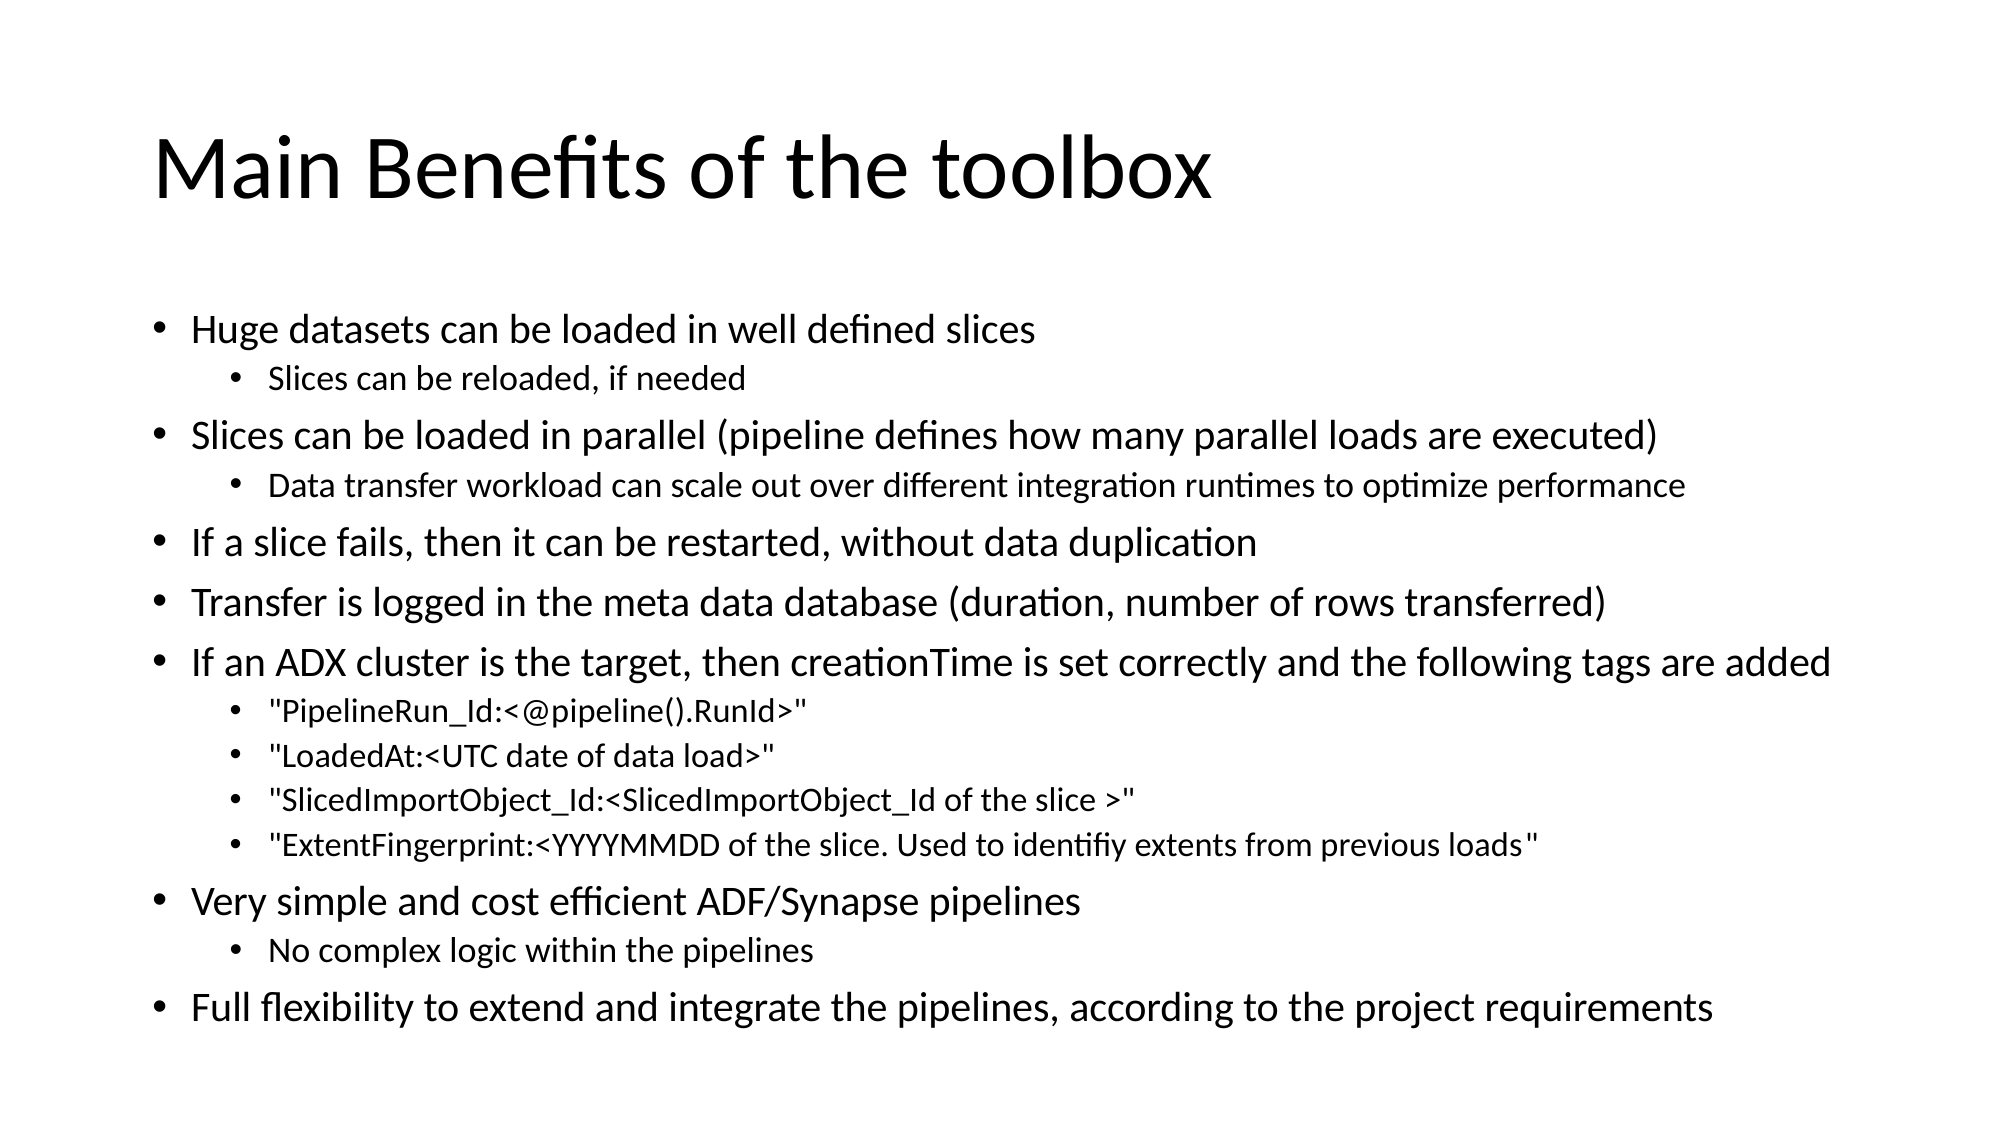

# Main Benefits of the toolbox
Huge datasets can be loaded in well defined slices
Slices can be reloaded, if needed
Slices can be loaded in parallel (pipeline defines how many parallel loads are executed)
Data transfer workload can scale out over different integration runtimes to optimize performance
If a slice fails, then it can be restarted, without data duplication
Transfer is logged in the meta data database (duration, number of rows transferred)
If an ADX cluster is the target, then creationTime is set correctly and the following tags are added
"PipelineRun_Id:<@pipeline().RunId>"
"LoadedAt:<UTC date of data load>"
"SlicedImportObject_Id:<SlicedImportObject_Id of the slice >"
"ExtentFingerprint:<YYYYMMDD of the slice. Used to identifiy extents from previous loads"
Very simple and cost efficient ADF/Synapse pipelines
No complex logic within the pipelines
Full flexibility to extend and integrate the pipelines, according to the project requirements